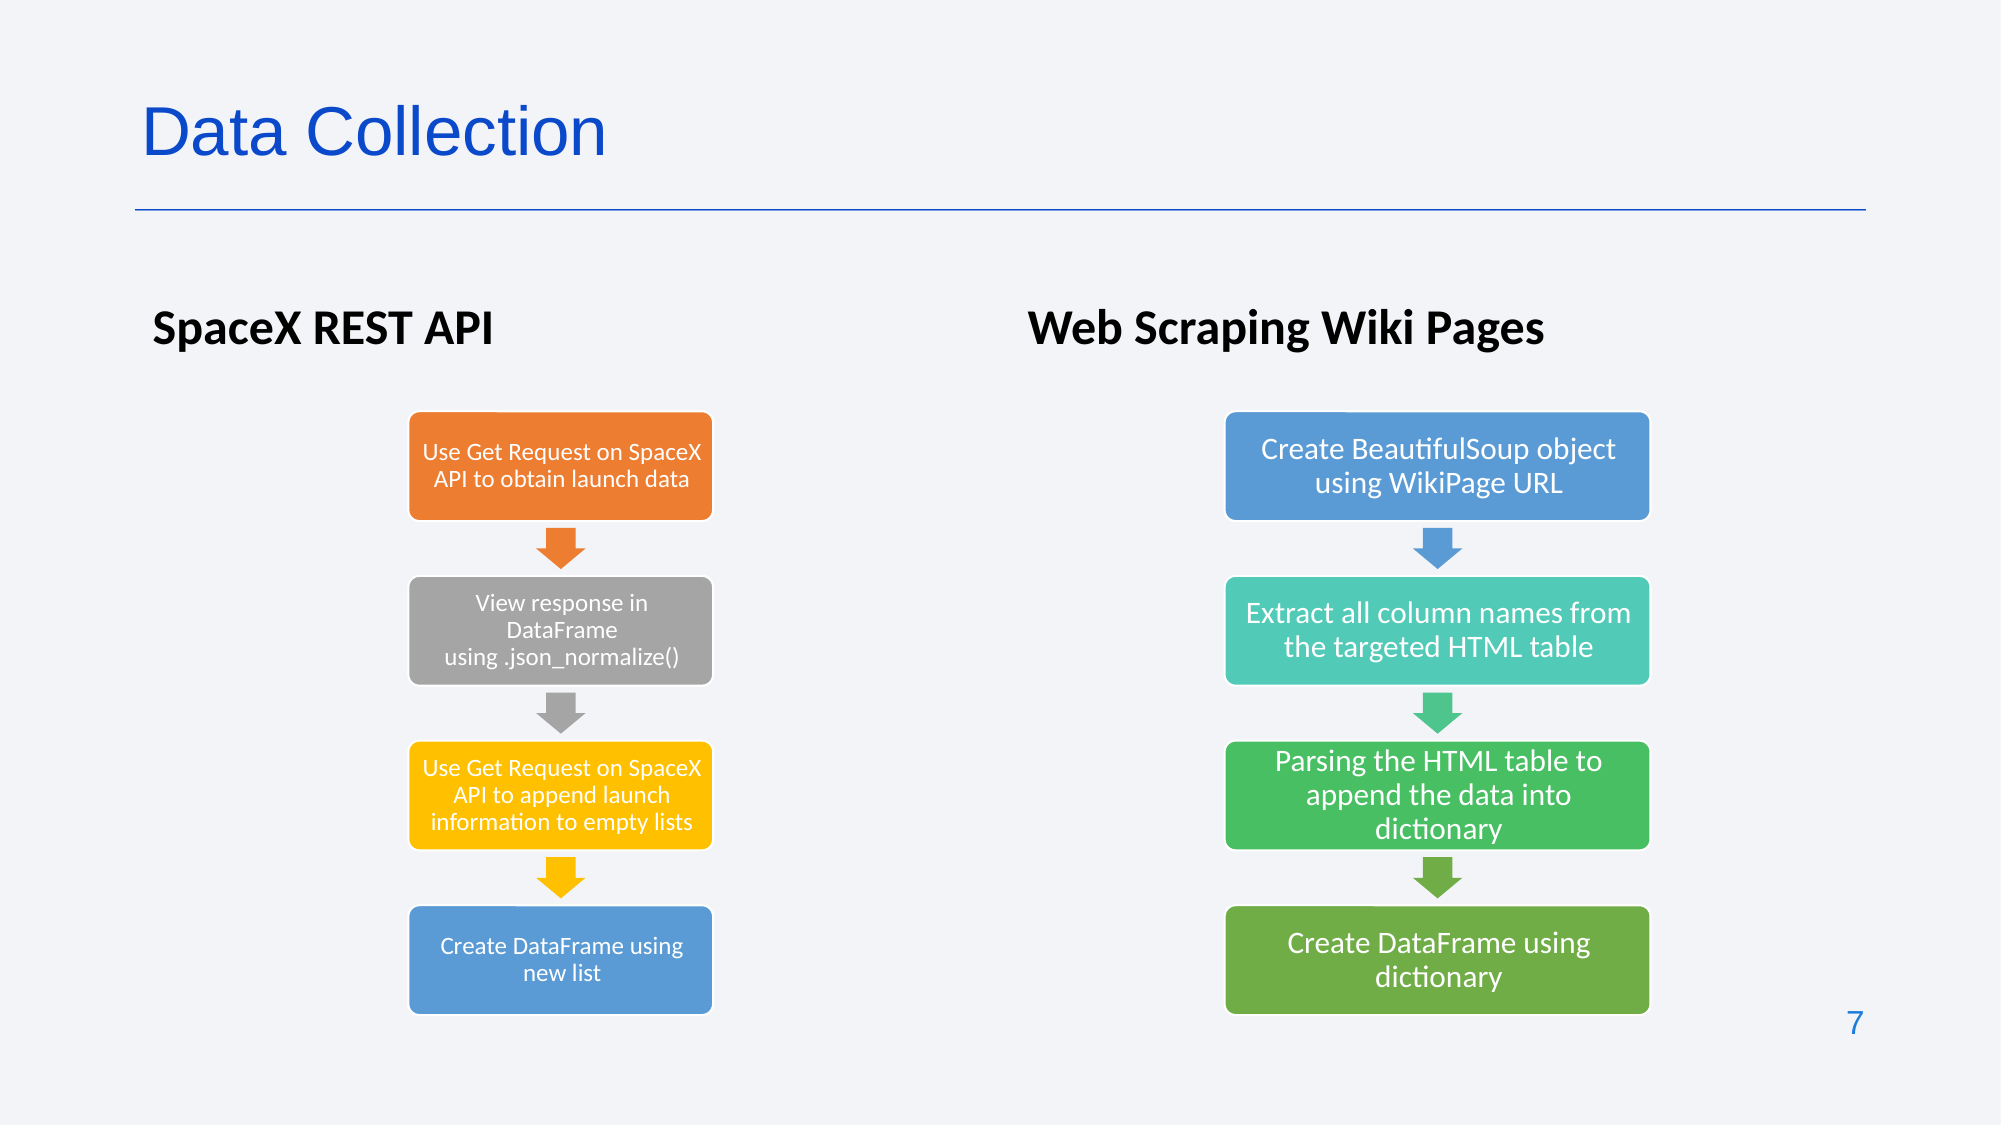

Data Collection
SpaceX REST API
Web Scraping Wiki Pages
Use Get Request on SpaceX API to obtain launch data

View response in DataFrame using .json_normalize()

Use Get Request on SpaceX API to append launch information to empty lists

Create DataFrame using new list
Create BeautifulSoup object using WikiPage URL

Extract all column names from the targeted HTML table

Parsing the HTML table to append the data into dictionary

Create DataFrame using dictionary
7